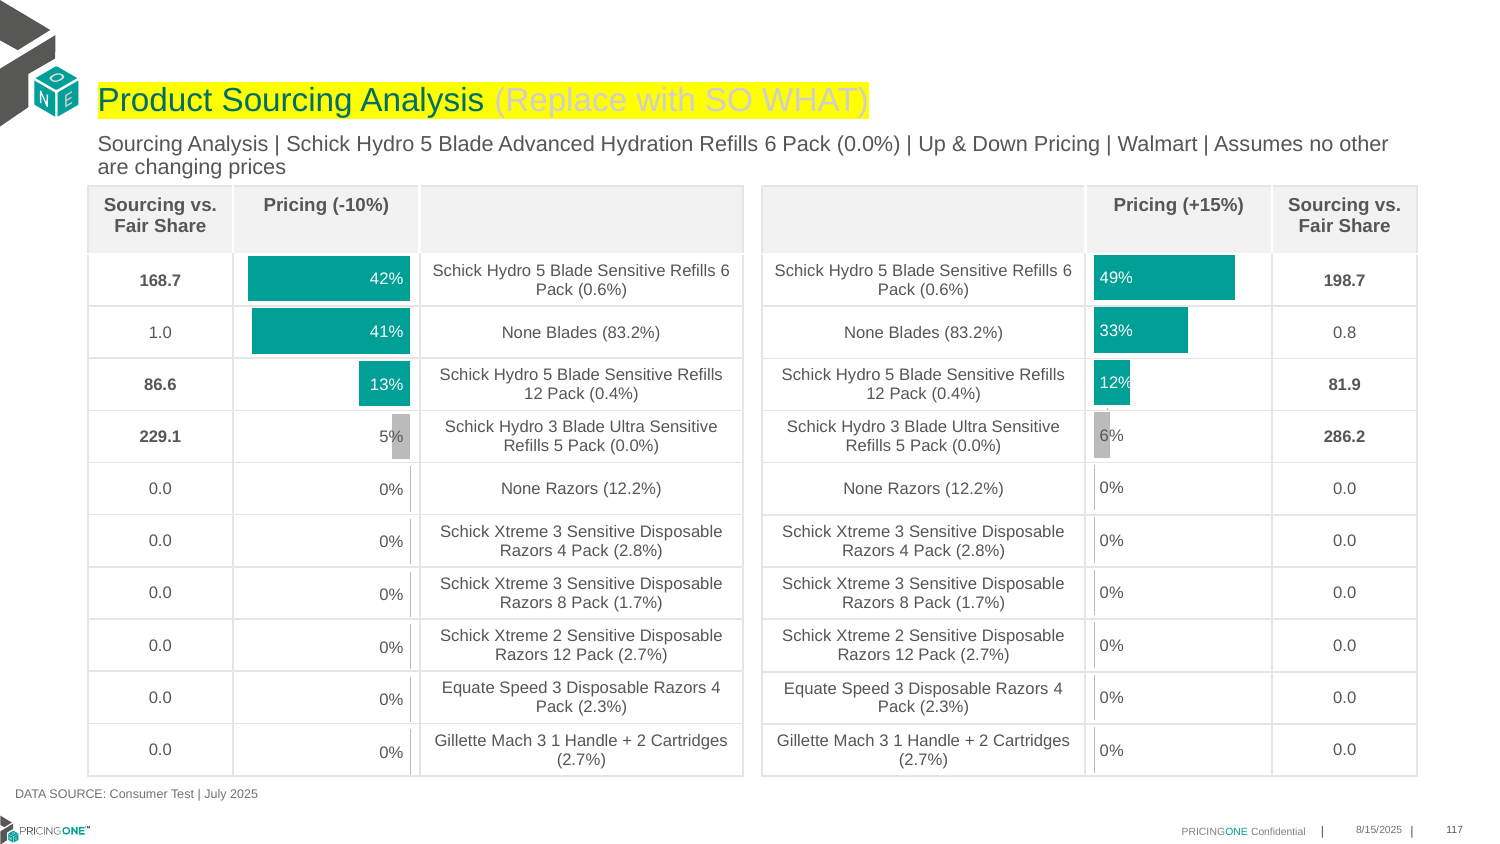

# Product Sourcing Analysis (Replace with SO WHAT)
Sourcing Analysis | Schick Hydro 5 Blade Advanced Hydration Refills 6 Pack (0.0%) | Up & Down Pricing | Walmart | Assumes no other are changing prices
| Sourcing vs. Fair Share | Pricing (-10%) |  |
| --- | --- | --- |
| 168.7 |  | Schick Hydro 5 Blade Sensitive Refills 6 Pack (0.6%) |
| 1.0 |  | None Blades (83.2%) |
| 86.6 |  | Schick Hydro 5 Blade Sensitive Refills 12 Pack (0.4%) |
| 229.1 |  | Schick Hydro 3 Blade Ultra Sensitive Refills 5 Pack (0.0%) |
| 0.0 |  | None Razors (12.2%) |
| 0.0 |  | Schick Xtreme 3 Sensitive Disposable Razors 4 Pack (2.8%) |
| 0.0 |  | Schick Xtreme 3 Sensitive Disposable Razors 8 Pack (1.7%) |
| 0.0 |  | Schick Xtreme 2 Sensitive Disposable Razors 12 Pack (2.7%) |
| 0.0 |  | Equate Speed 3 Disposable Razors 4 Pack (2.3%) |
| 0.0 |  | Gillette Mach 3 1 Handle + 2 Cartridges (2.7%) |
|  | Pricing (+15%) | Sourcing vs. Fair Share |
| --- | --- | --- |
| Schick Hydro 5 Blade Sensitive Refills 6 Pack (0.6%) |  | 198.7 |
| None Blades (83.2%) |  | 0.8 |
| Schick Hydro 5 Blade Sensitive Refills 12 Pack (0.4%) |  | 81.9 |
| Schick Hydro 3 Blade Ultra Sensitive Refills 5 Pack (0.0%) |  | 286.2 |
| None Razors (12.2%) |  | 0.0 |
| Schick Xtreme 3 Sensitive Disposable Razors 4 Pack (2.8%) |  | 0.0 |
| Schick Xtreme 3 Sensitive Disposable Razors 8 Pack (1.7%) |  | 0.0 |
| Schick Xtreme 2 Sensitive Disposable Razors 12 Pack (2.7%) |  | 0.0 |
| Equate Speed 3 Disposable Razors 4 Pack (2.3%) |  | 0.0 |
| Gillette Mach 3 1 Handle + 2 Cartridges (2.7%) |  | 0.0 |

### Chart

| Category | Schick Hydro 5 Blade Advanced Hydration Refills 6 Pack (0.0%) |
|---|---|
| Schick Hydro 5 Blade Sensitive Refills 6 Pack (0.6%) | 0.4901060620227182 |
| None Blades (83.2%) | 0.32752988217246576 |
| Schick Hydro 5 Blade Sensitive Refills 12 Pack (0.4%) | 0.12441720074345515 |
| Schick Hydro 3 Blade Ultra Sensitive Refills 5 Pack (0.0%) | 0.057654364006049556 |
| None Razors (12.2%) | 0.0005394042601790817 |
| Schick Xtreme 3 Sensitive Disposable Razors 4 Pack (2.8%) | 0.0004764485400914301 |
| Schick Xtreme 3 Sensitive Disposable Razors 8 Pack (1.7%) | 0.0003023453060440772 |
| Schick Xtreme 2 Sensitive Disposable Razors 12 Pack (2.7%) | 0.000260395805966545 |
| Equate Speed 3 Disposable Razors 4 Pack (2.3%) | 0.0002513059410903701 |
| Gillette Mach 3 1 Handle + 2 Cartridges (2.7%) | 0.00020739889007339956 |

### Chart

| Category | Schick Hydro 5 Blade Advanced Hydration Refills 6 Pack (0.0%) |
|---|---|
| Schick Hydro 5 Blade Sensitive Refills 6 Pack (0.6%) | 0.416220414938704 |
| None Blades (83.2%) | 0.405596850893826 |
| Schick Hydro 5 Blade Sensitive Refills 12 Pack (0.4%) | 0.13165985194946175 |
| Schick Hydro 3 Blade Ultra Sensitive Refills 5 Pack (0.0%) | 0.046152626982699695 |
| None Razors (12.2%) | 0.0006828422103163792 |
| Schick Xtreme 3 Sensitive Disposable Razors 4 Pack (2.8%) | 0.0006032120442529724 |
| Schick Xtreme 3 Sensitive Disposable Razors 8 Pack (1.7%) | 0.00038276672889574025 |
| Schick Xtreme 2 Sensitive Disposable Razors 12 Pack (2.7%) | 0.000329673367893245 |
| Equate Speed 3 Disposable Razors 4 Pack (2.3%) | 0.0003181619568797915 |
| Gillette Mach 3 1 Handle + 2 Cartridges (2.7%) | 0.00026253609628261676 |
DATA SOURCE: Consumer Test | July 2025

8/15/2025
117